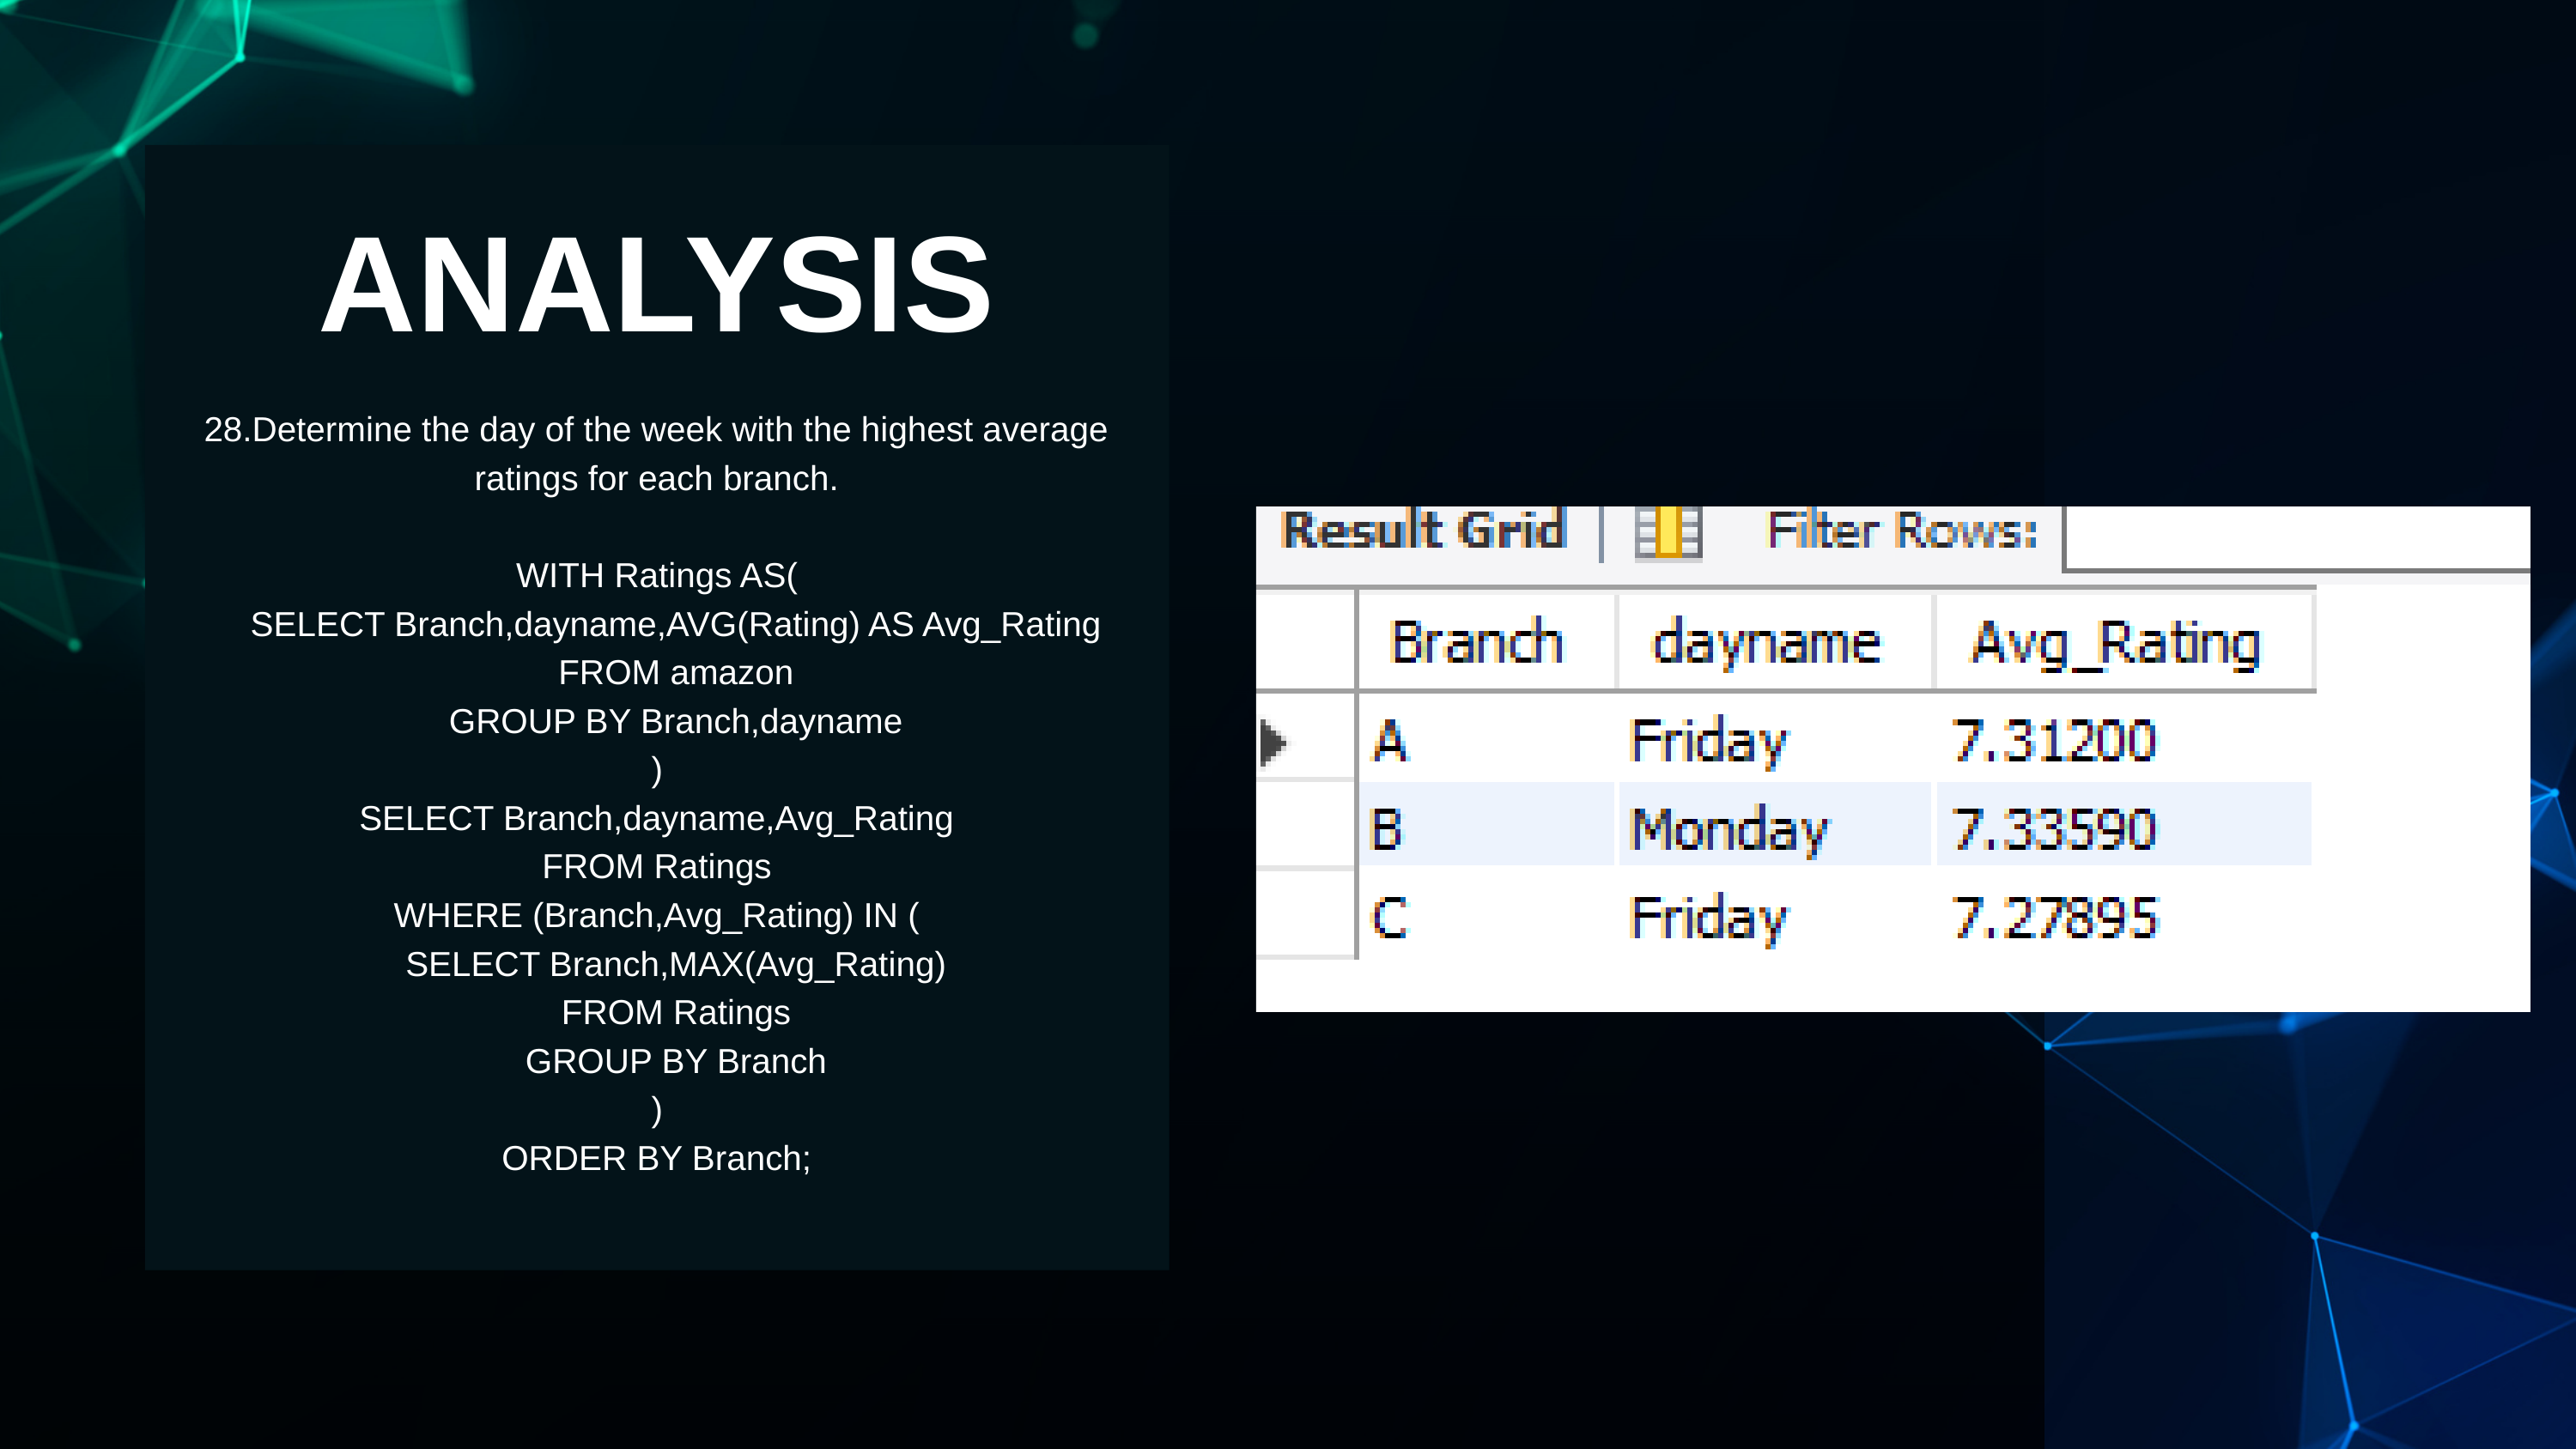

ANALYSIS
28.Determine the day of the week with the highest average ratings for each branch.

WITH Ratings AS(
    SELECT Branch,dayname,AVG(Rating) AS Avg_Rating
    FROM amazon
    GROUP BY Branch,dayname
)
SELECT Branch,dayname,Avg_Rating
FROM Ratings
WHERE (Branch,Avg_Rating) IN (
    SELECT Branch,MAX(Avg_Rating)
    FROM Ratings
    GROUP BY Branch
)
ORDER BY Branch;